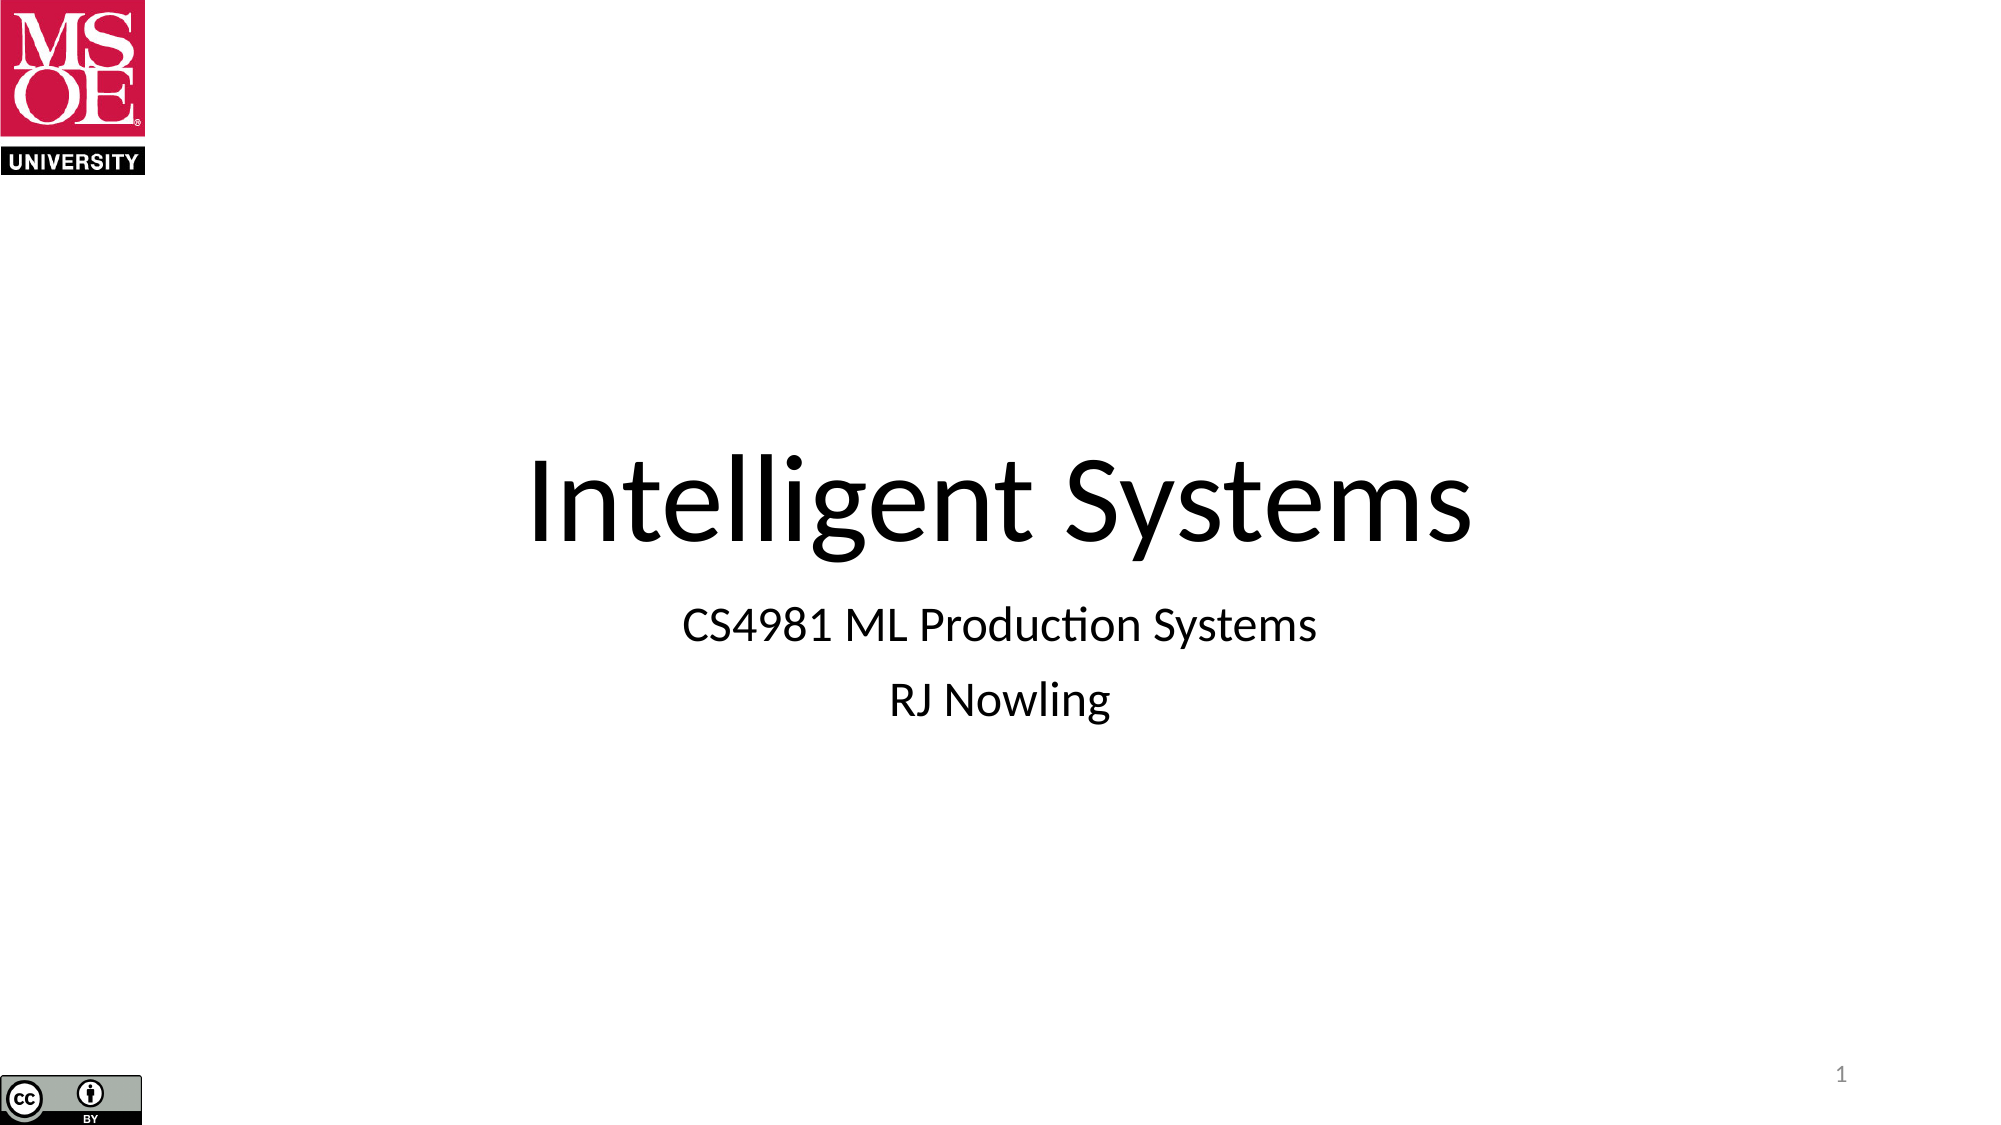

# Intelligent Systems
CS4981 ML Production Systems
RJ Nowling
1